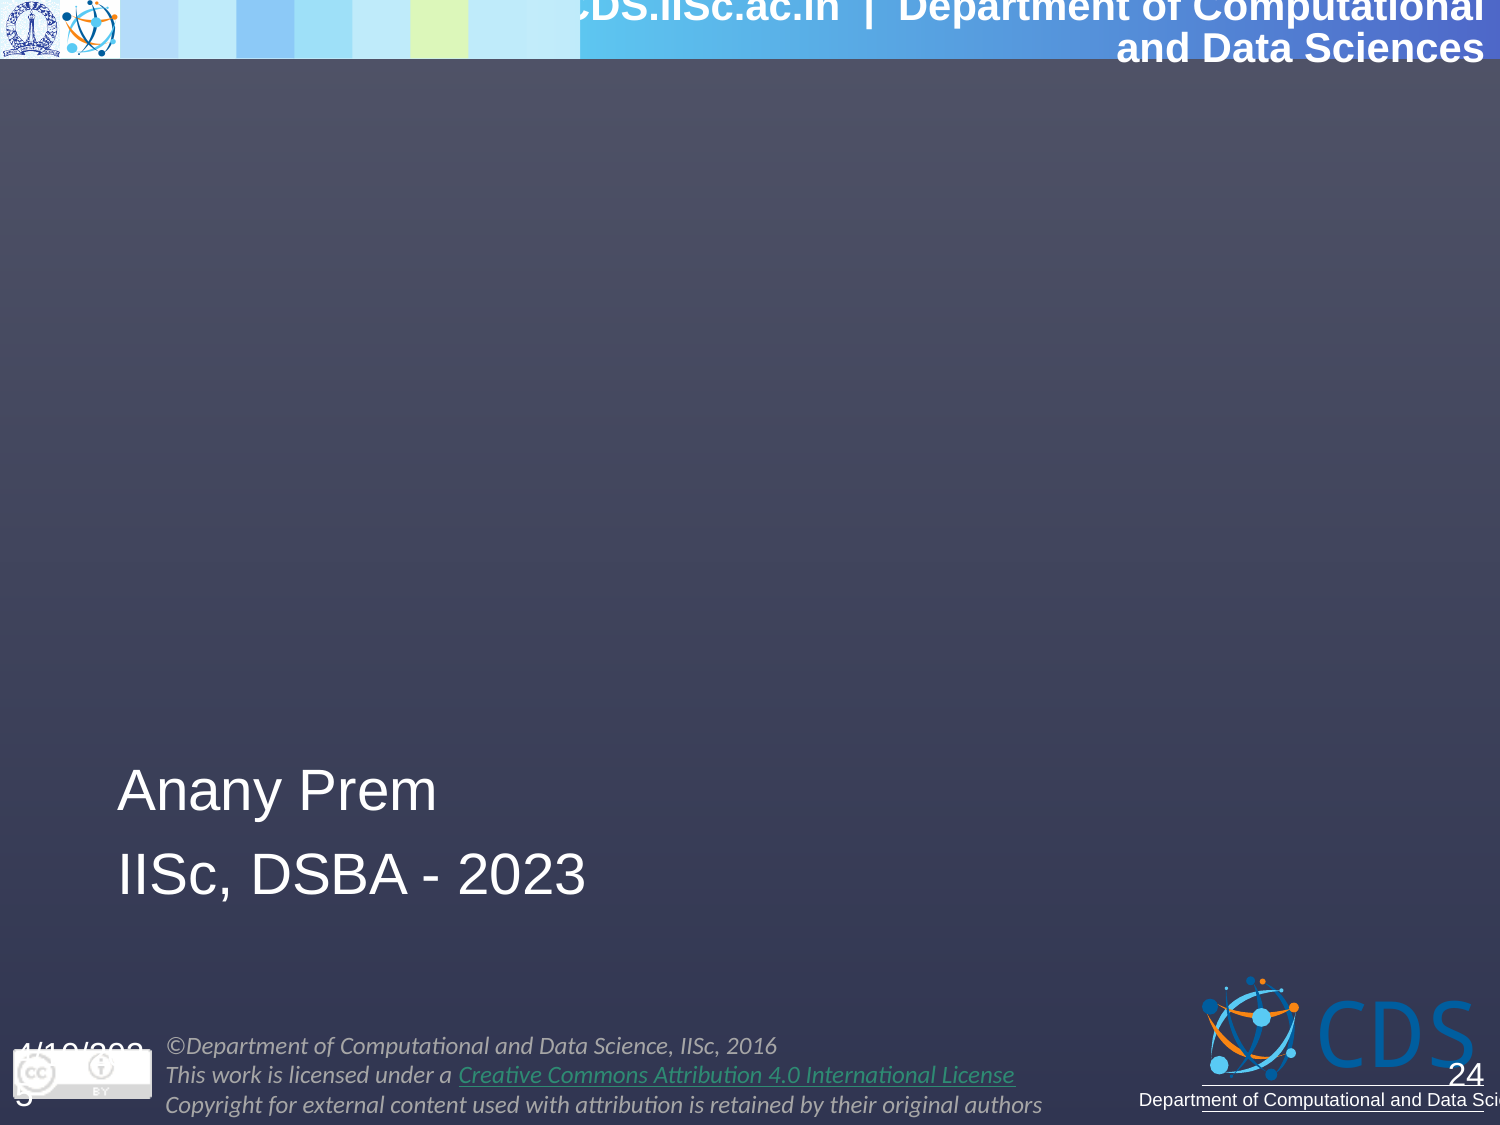

#
Anany Prem
IISc, DSBA - 2023
4/10/2025
24